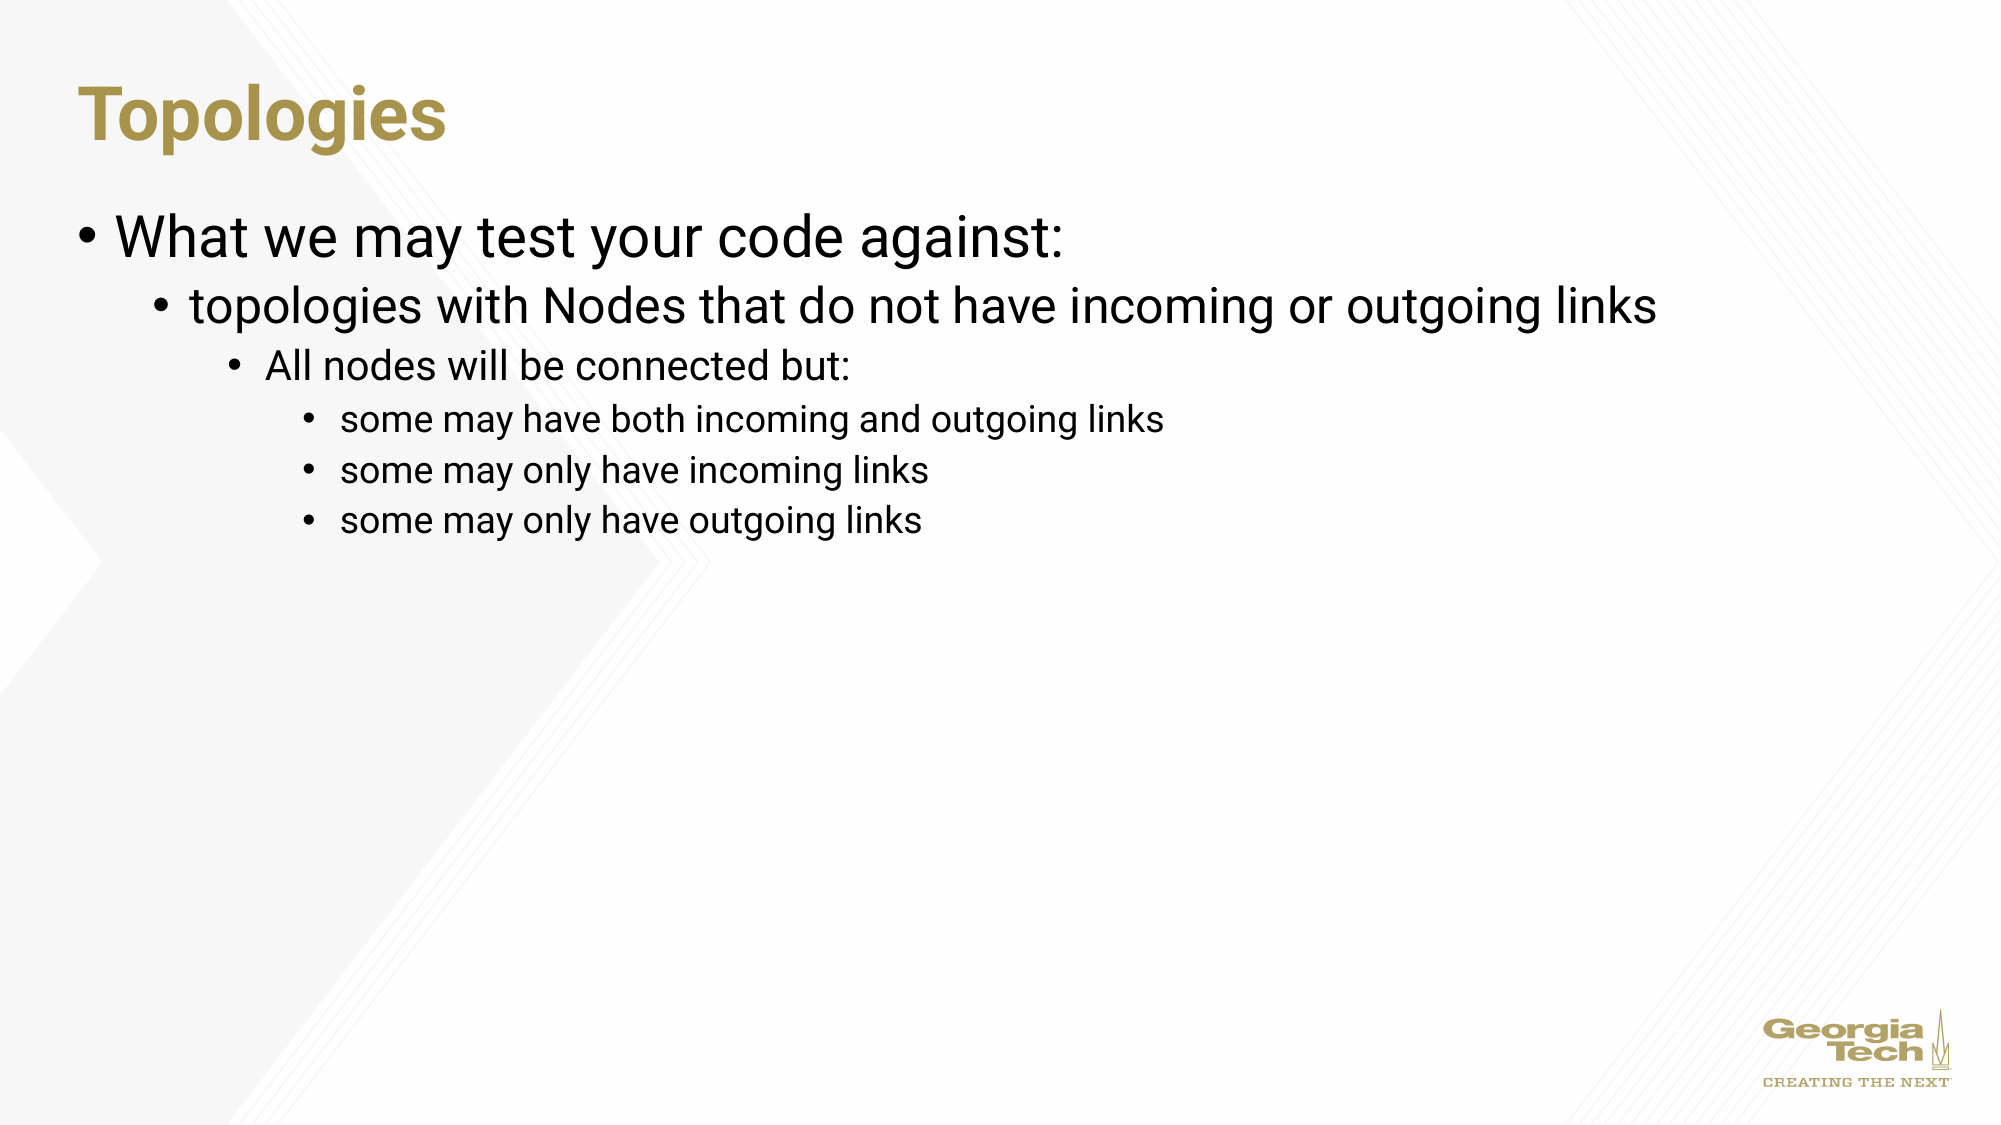

# Topologies
What we may test your code against:
topologies with Nodes that do not have incoming or outgoing links
All nodes will be connected but:
some may have both incoming and outgoing links
some may only have incoming links
some may only have outgoing links